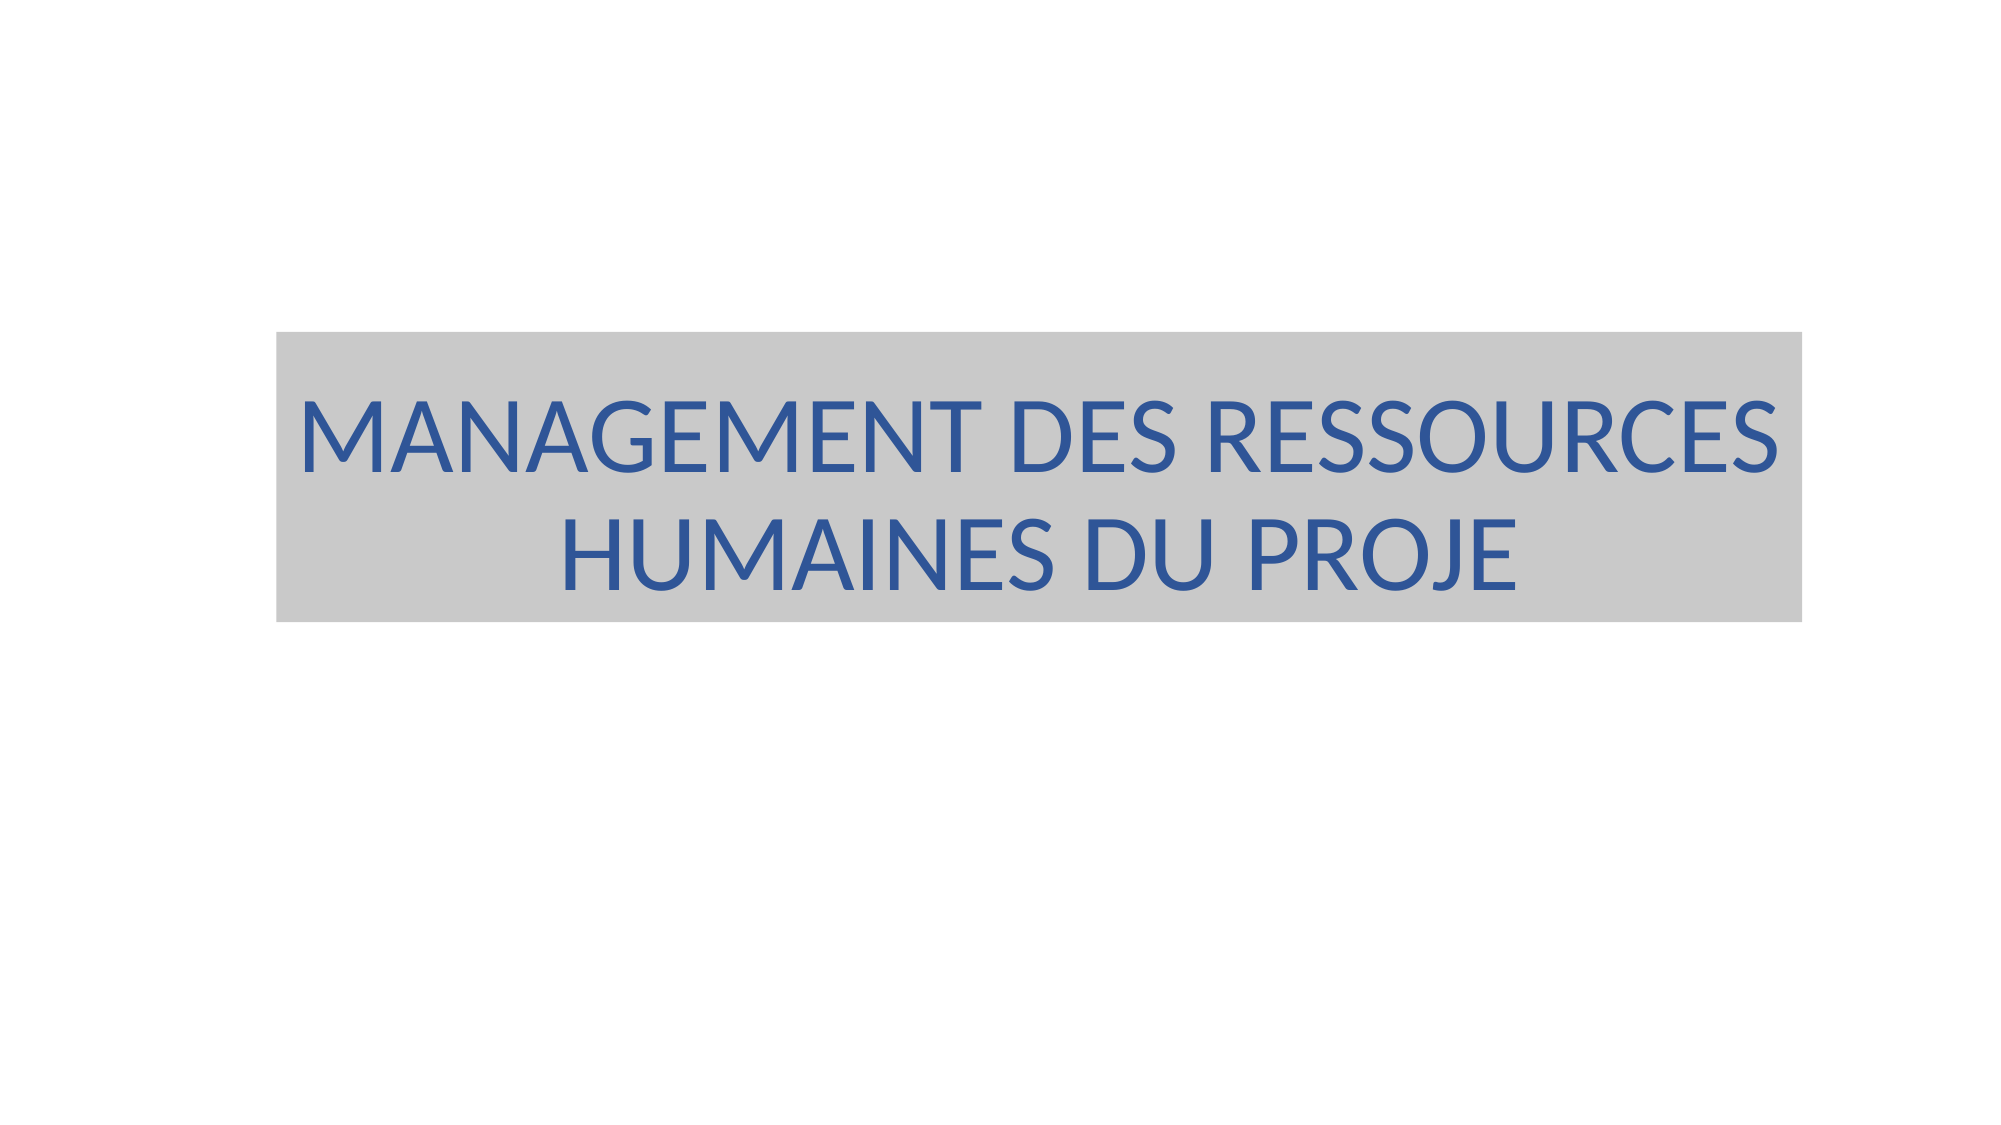

# MANAGEMENT DES RESSOURCES HUMAINES DU PROJE